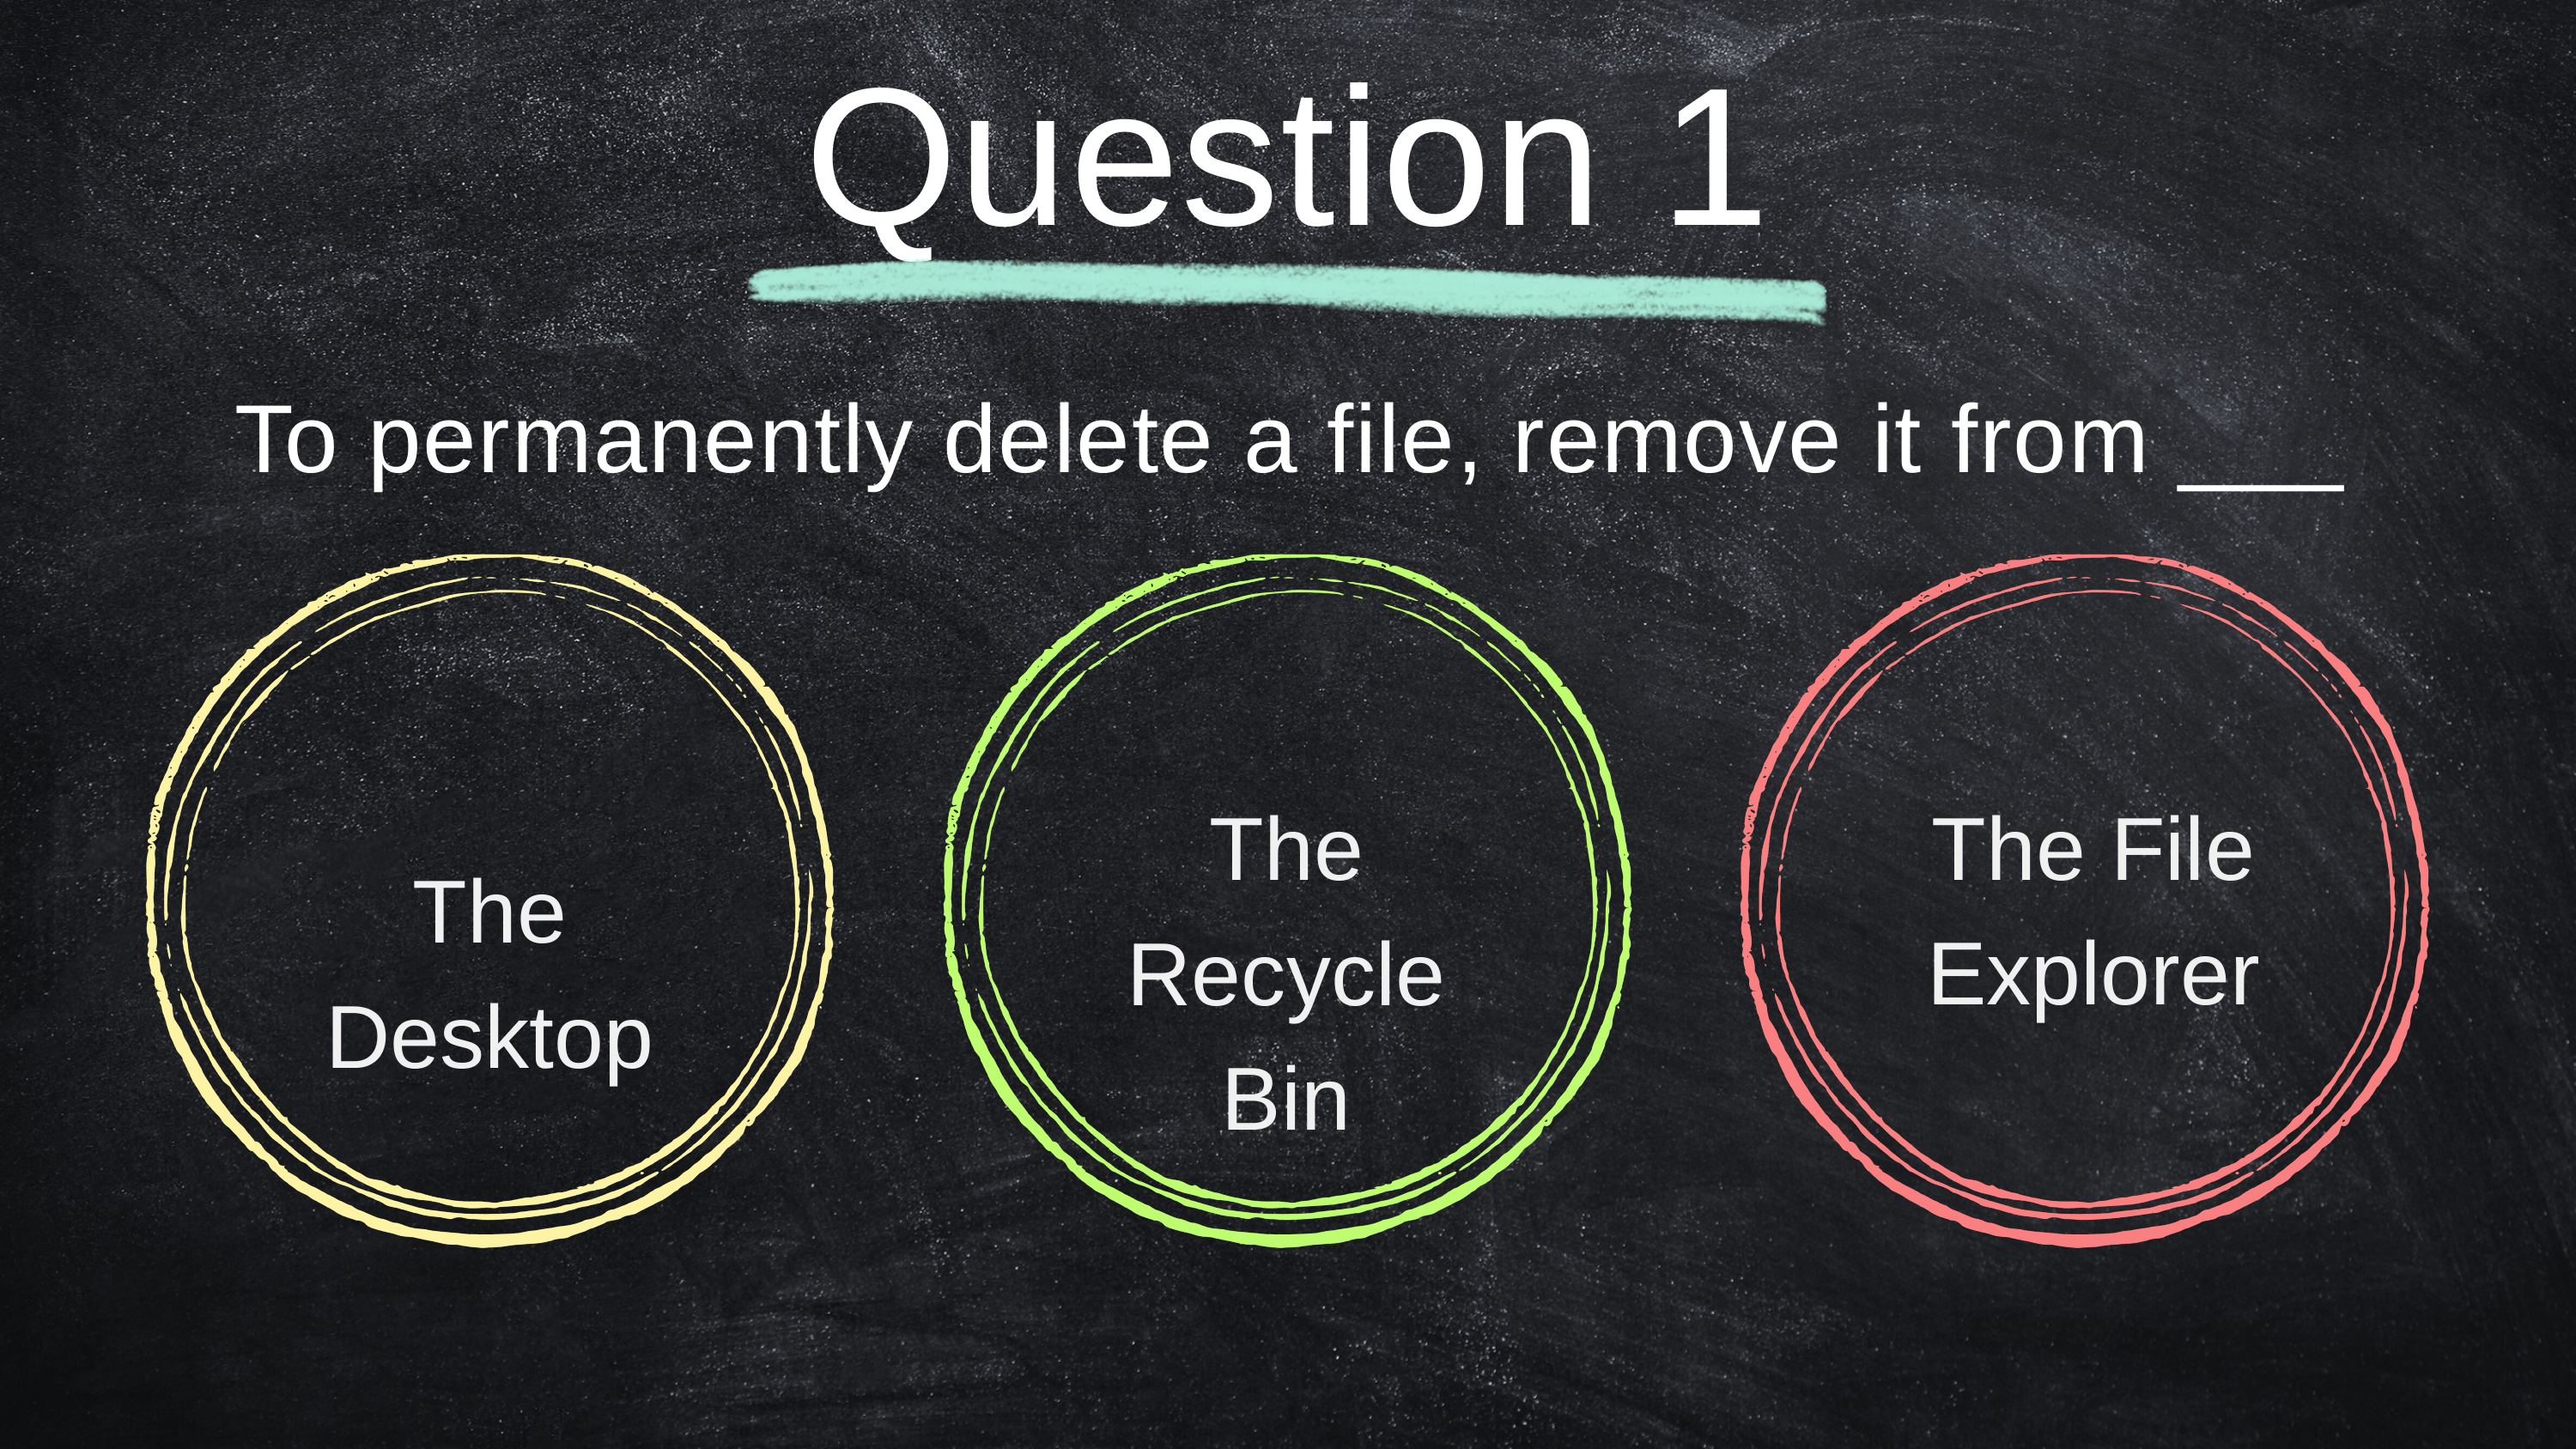

Question 1

To permanently delete a file, remove it from ___

The File Explorer
The Recycle Bin
The Desktop